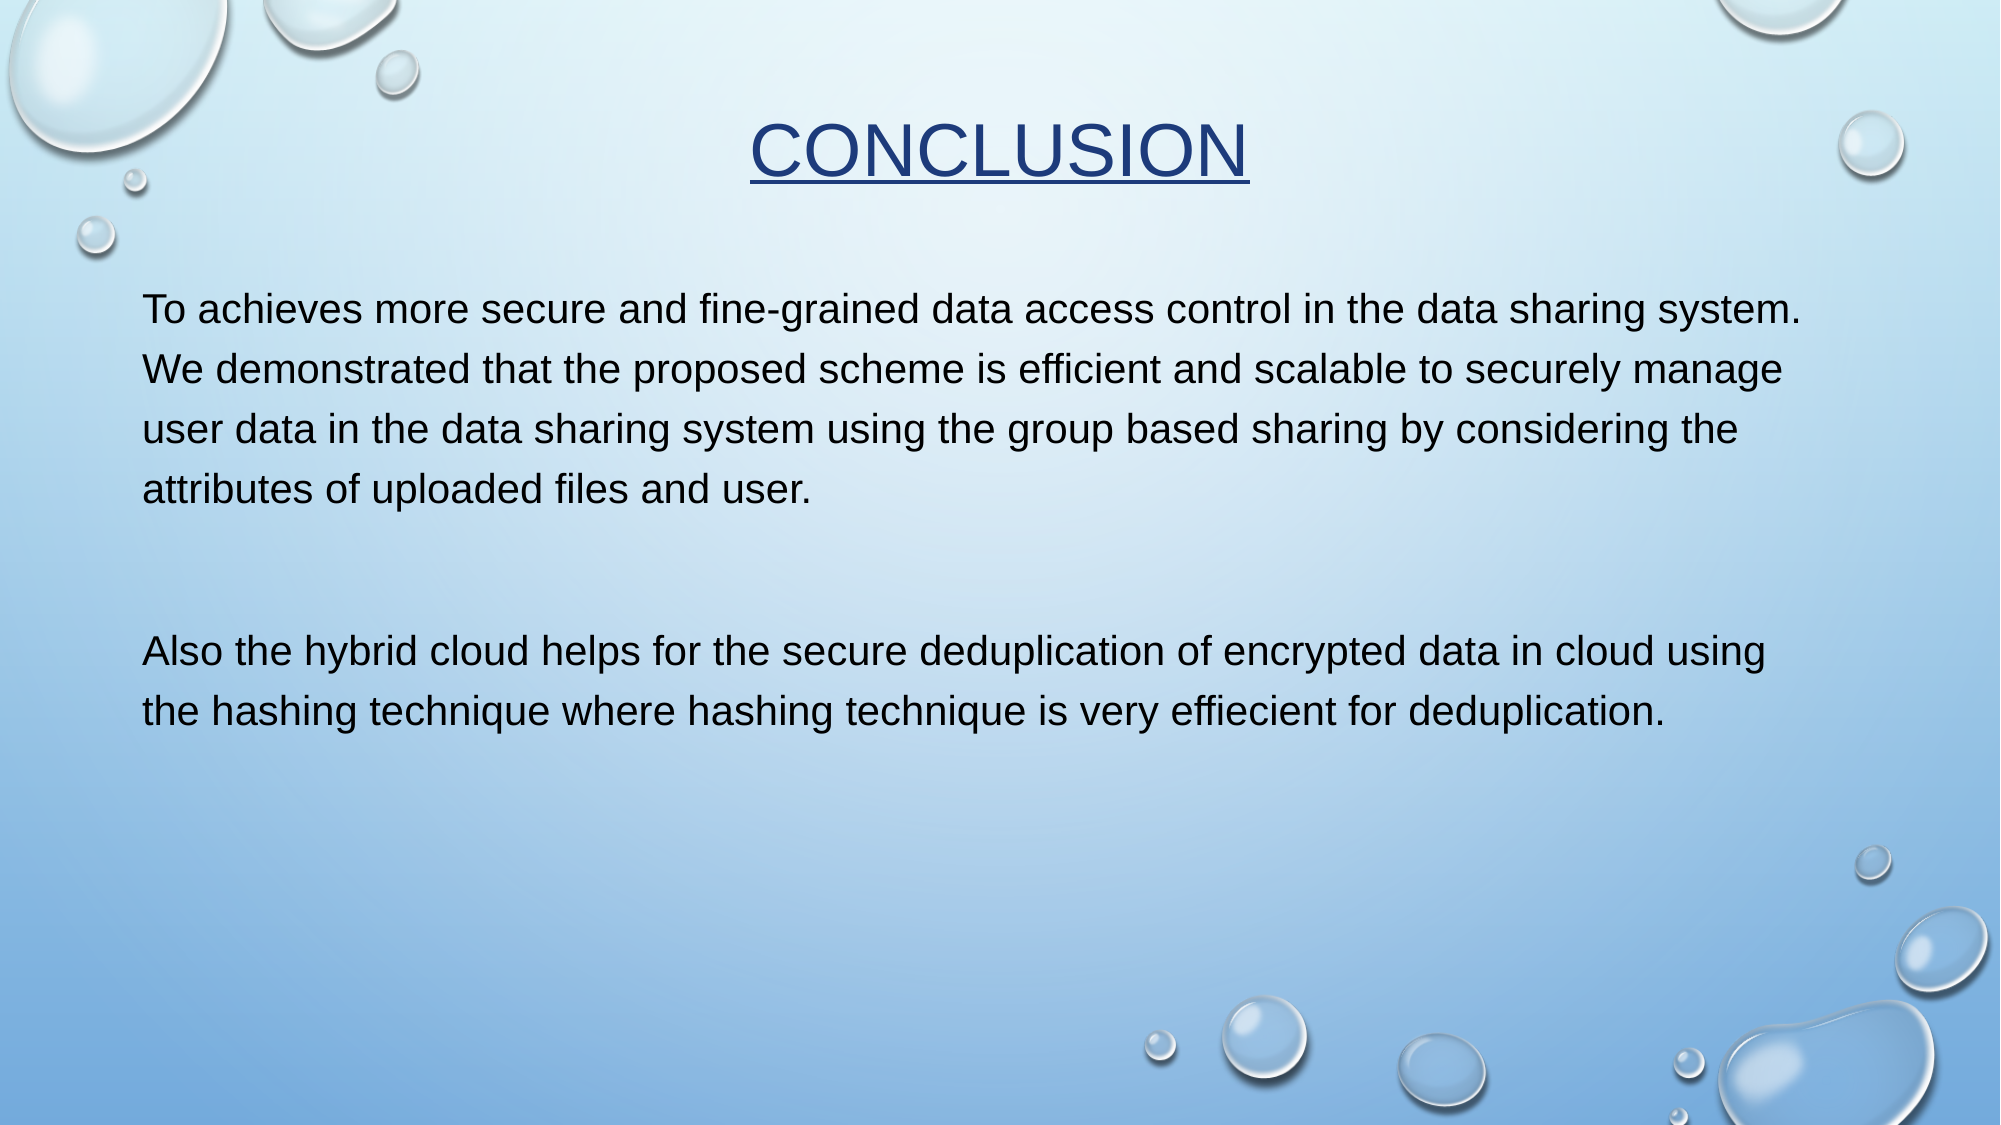

# conclusion
To achieves more secure and fine-grained data access control in the data sharing system. We demonstrated that the proposed scheme is efficient and scalable to securely manage user data in the data sharing system using the group based sharing by considering the attributes of uploaded files and user.

Also the hybrid cloud helps for the secure deduplication of encrypted data in cloud using the hashing technique where hashing technique is very effiecient for deduplication.